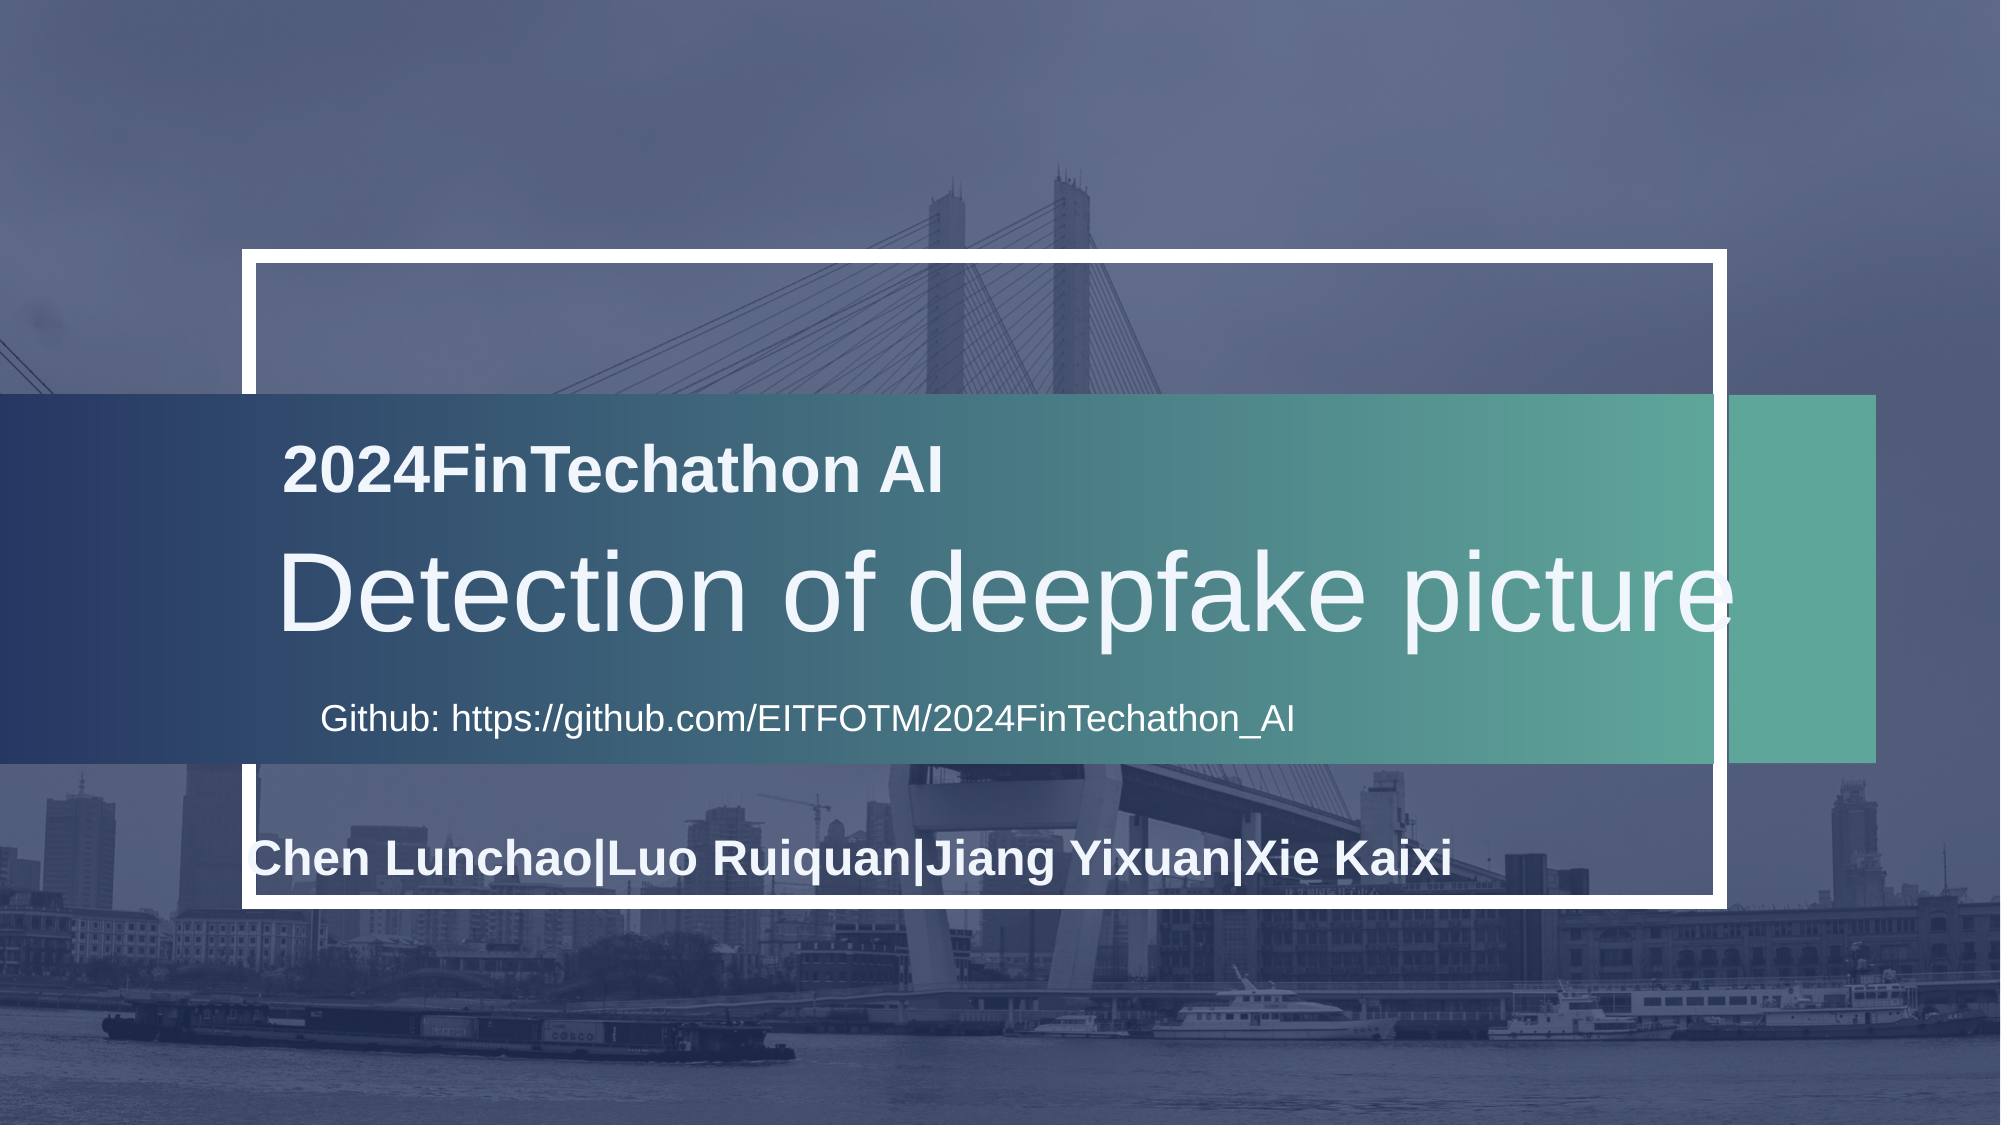

2024FinTechathon AI

2024FinTechathon AI
Detection of deepfake picture
Github: https://github.com/EITFOTM/2024FinTechathon_AI
Chen Lunchao|Luo Ruiquan|Jiang Yixuan|Xie Kaixi